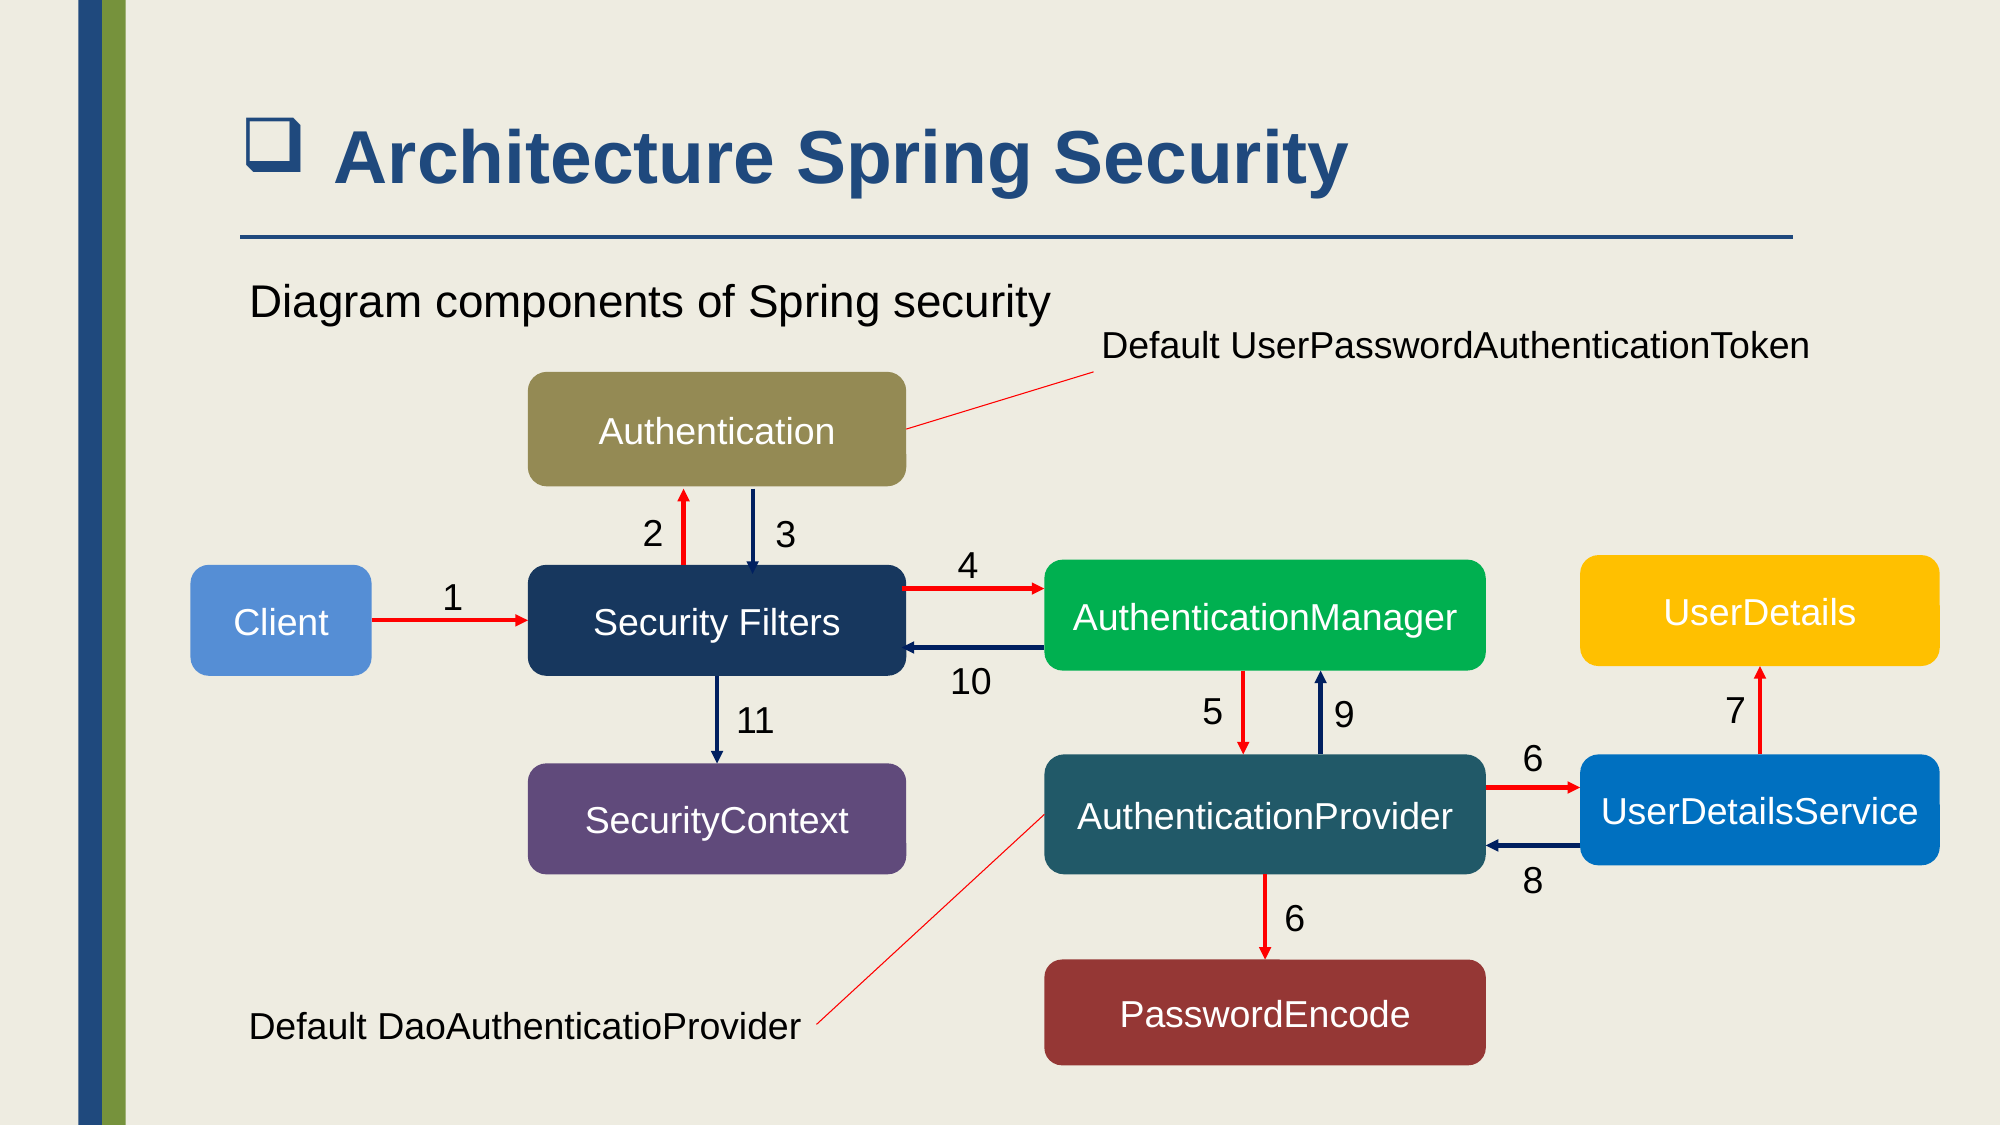

# Architecture Spring Security
Diagram components of Spring security
Default UserPasswordAuthenticationToken
Authentication
2
3
4
UserDetails
AuthenticationManager
Client
Security Filters
1
10
7
5
9
11
6
UserDetailsService
AuthenticationProvider
SecurityContext
8
6
PasswordEncode
Default DaoAuthenticatioProvider